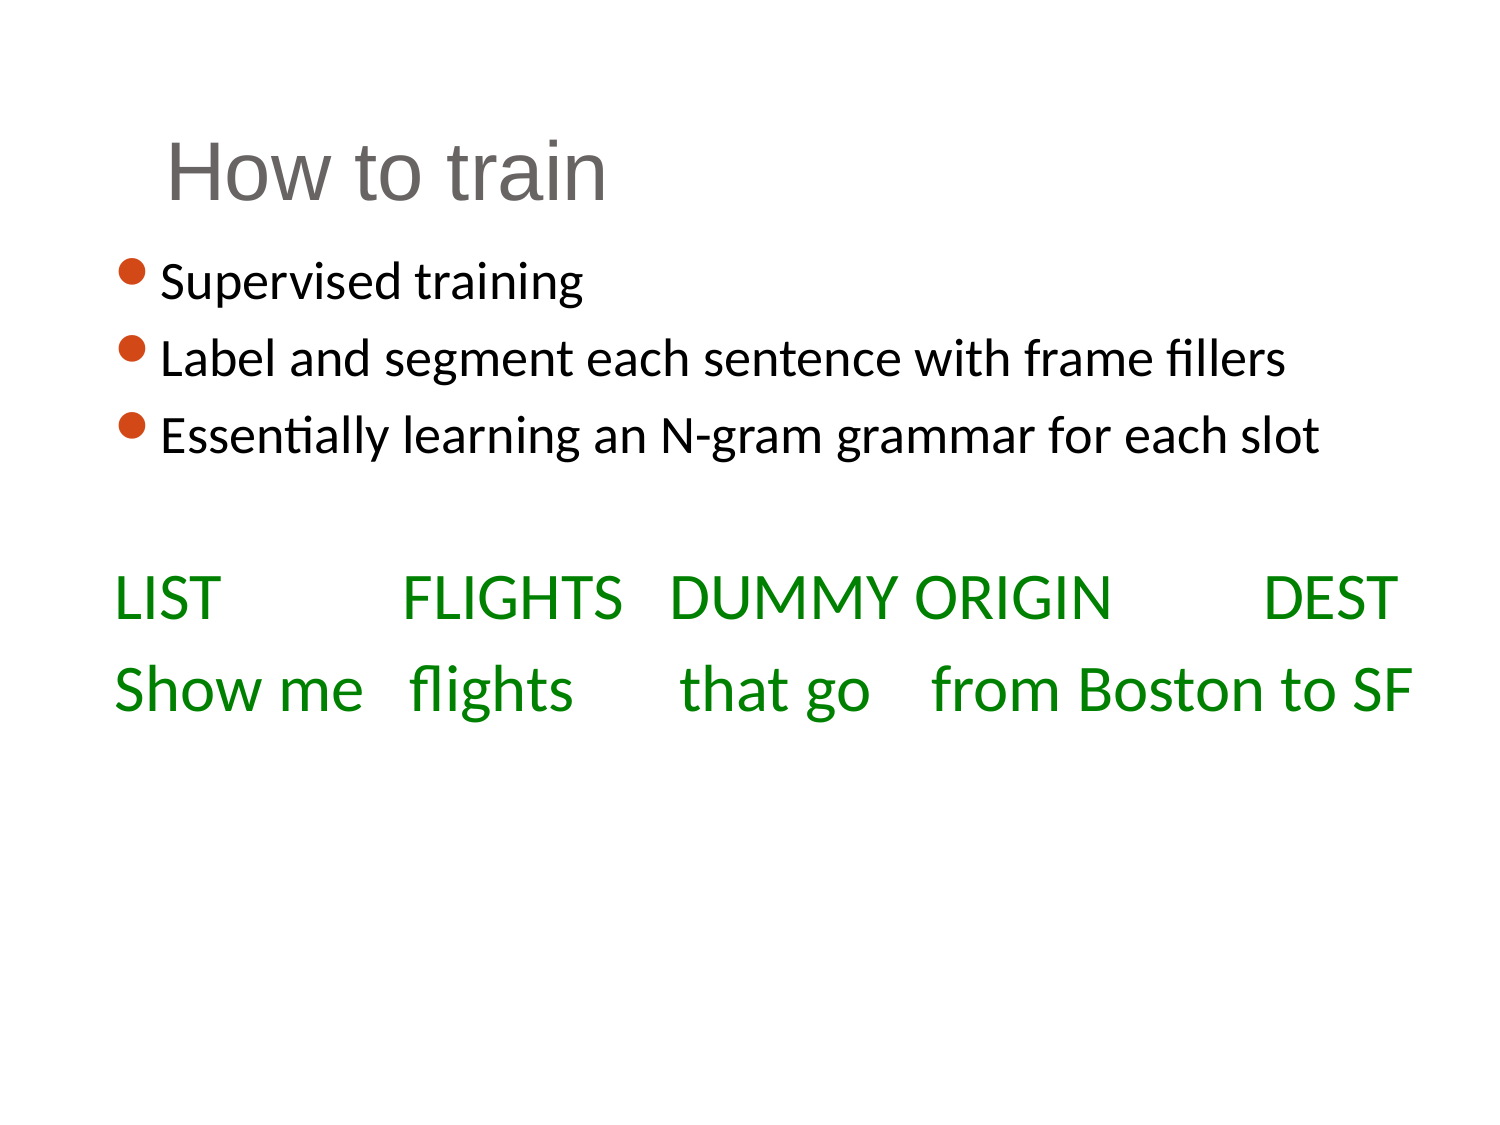

# How to train
Supervised training
Label and segment each sentence with frame fillers
Essentially learning an N-gram grammar for each slot

LIST            FLIGHTS   DUMMY ORIGIN          DEST
Show me   flights       that go    from Boston to SF